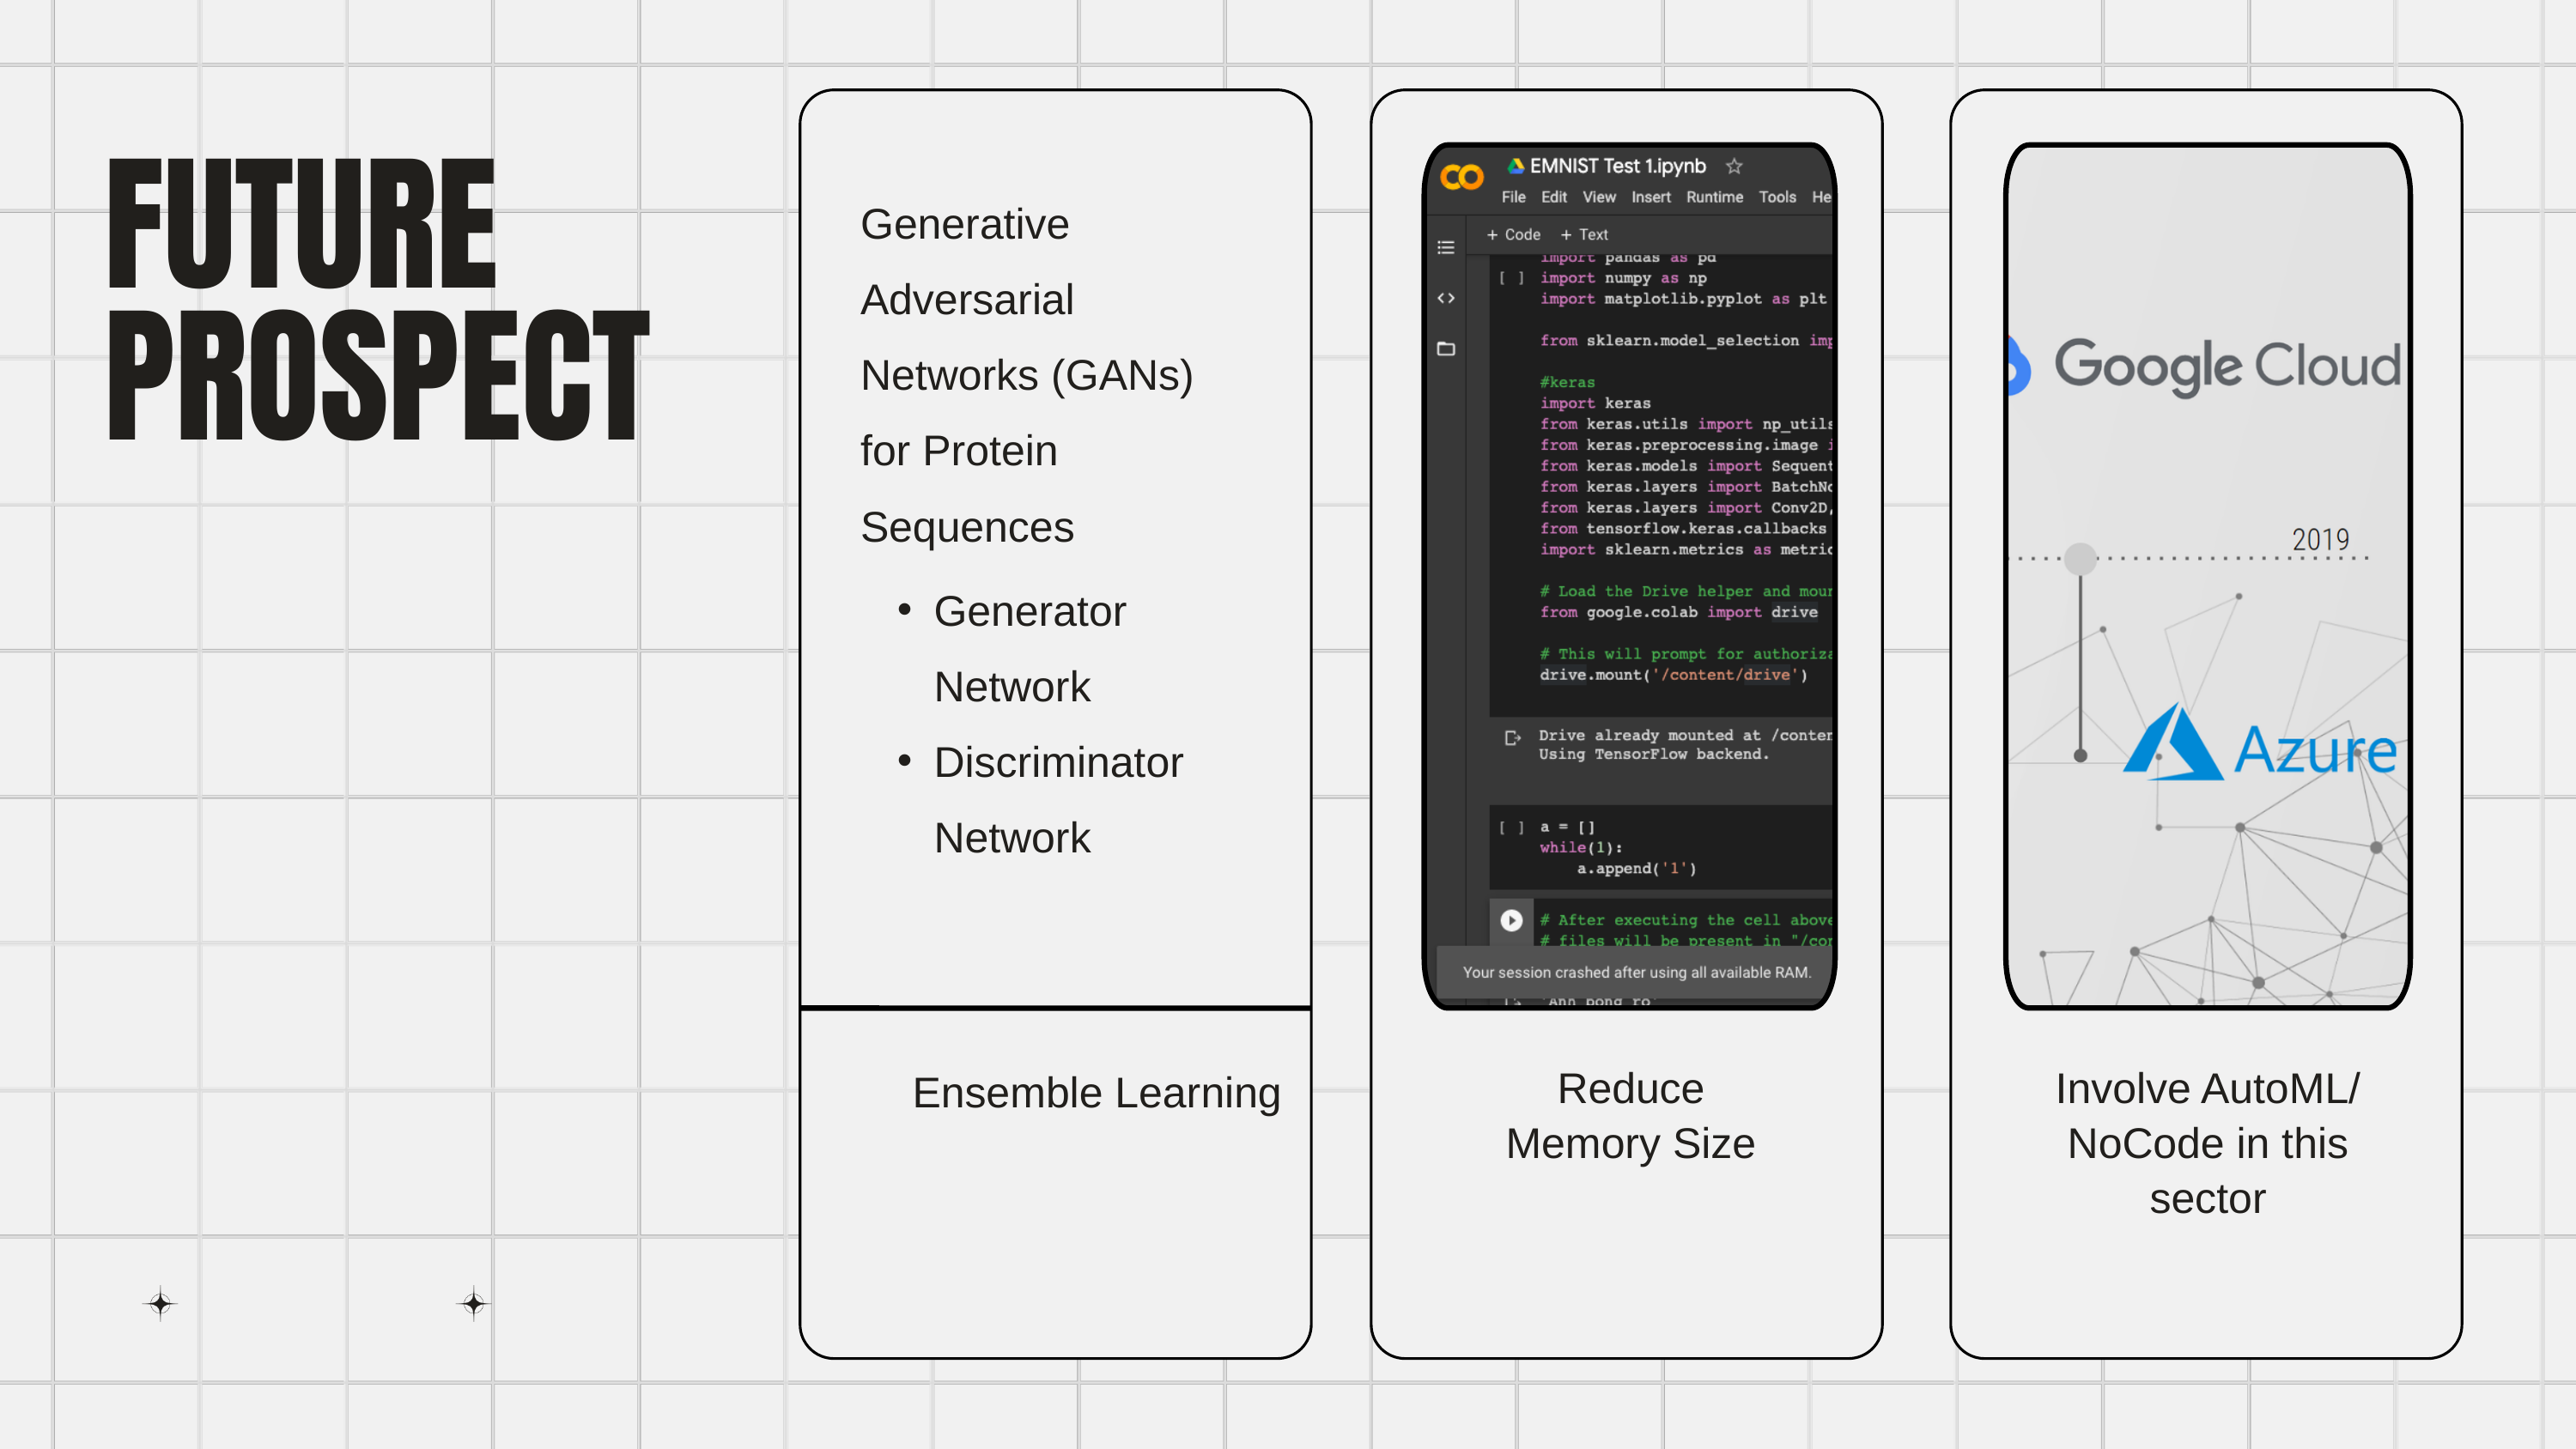

FUTURE
PROSPECT
Generative Adversarial Networks (GANs) for Protein Sequences
Generator Network
Discriminator Network

Ensemble Learning
Reduce Memory Size
Involve AutoML/
NoCode in this sector